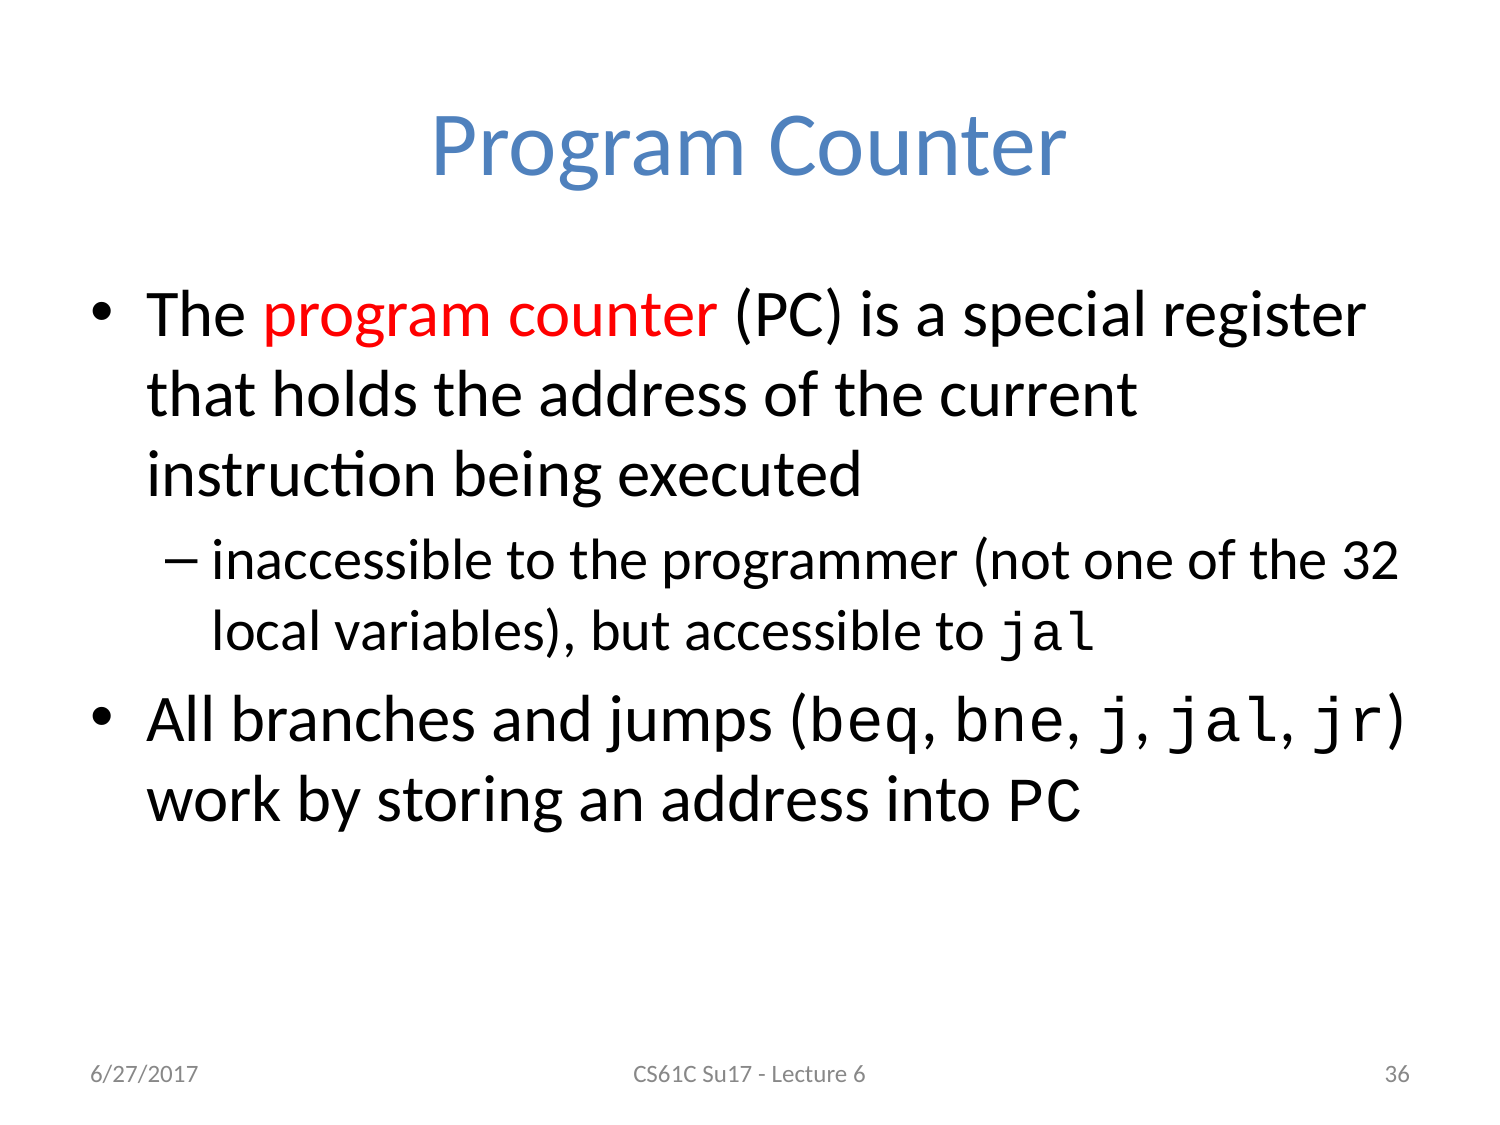

# Program Counter
The program counter (PC) is a special register that holds the address of the current instruction being executed
inaccessible to the programmer (not one of the 32 local variables), but accessible to jal
All branches and jumps (beq, bne, j, jal, jr) work by storing an address into PC
6/27/2017
CS61C Su17 - Lecture 6
36